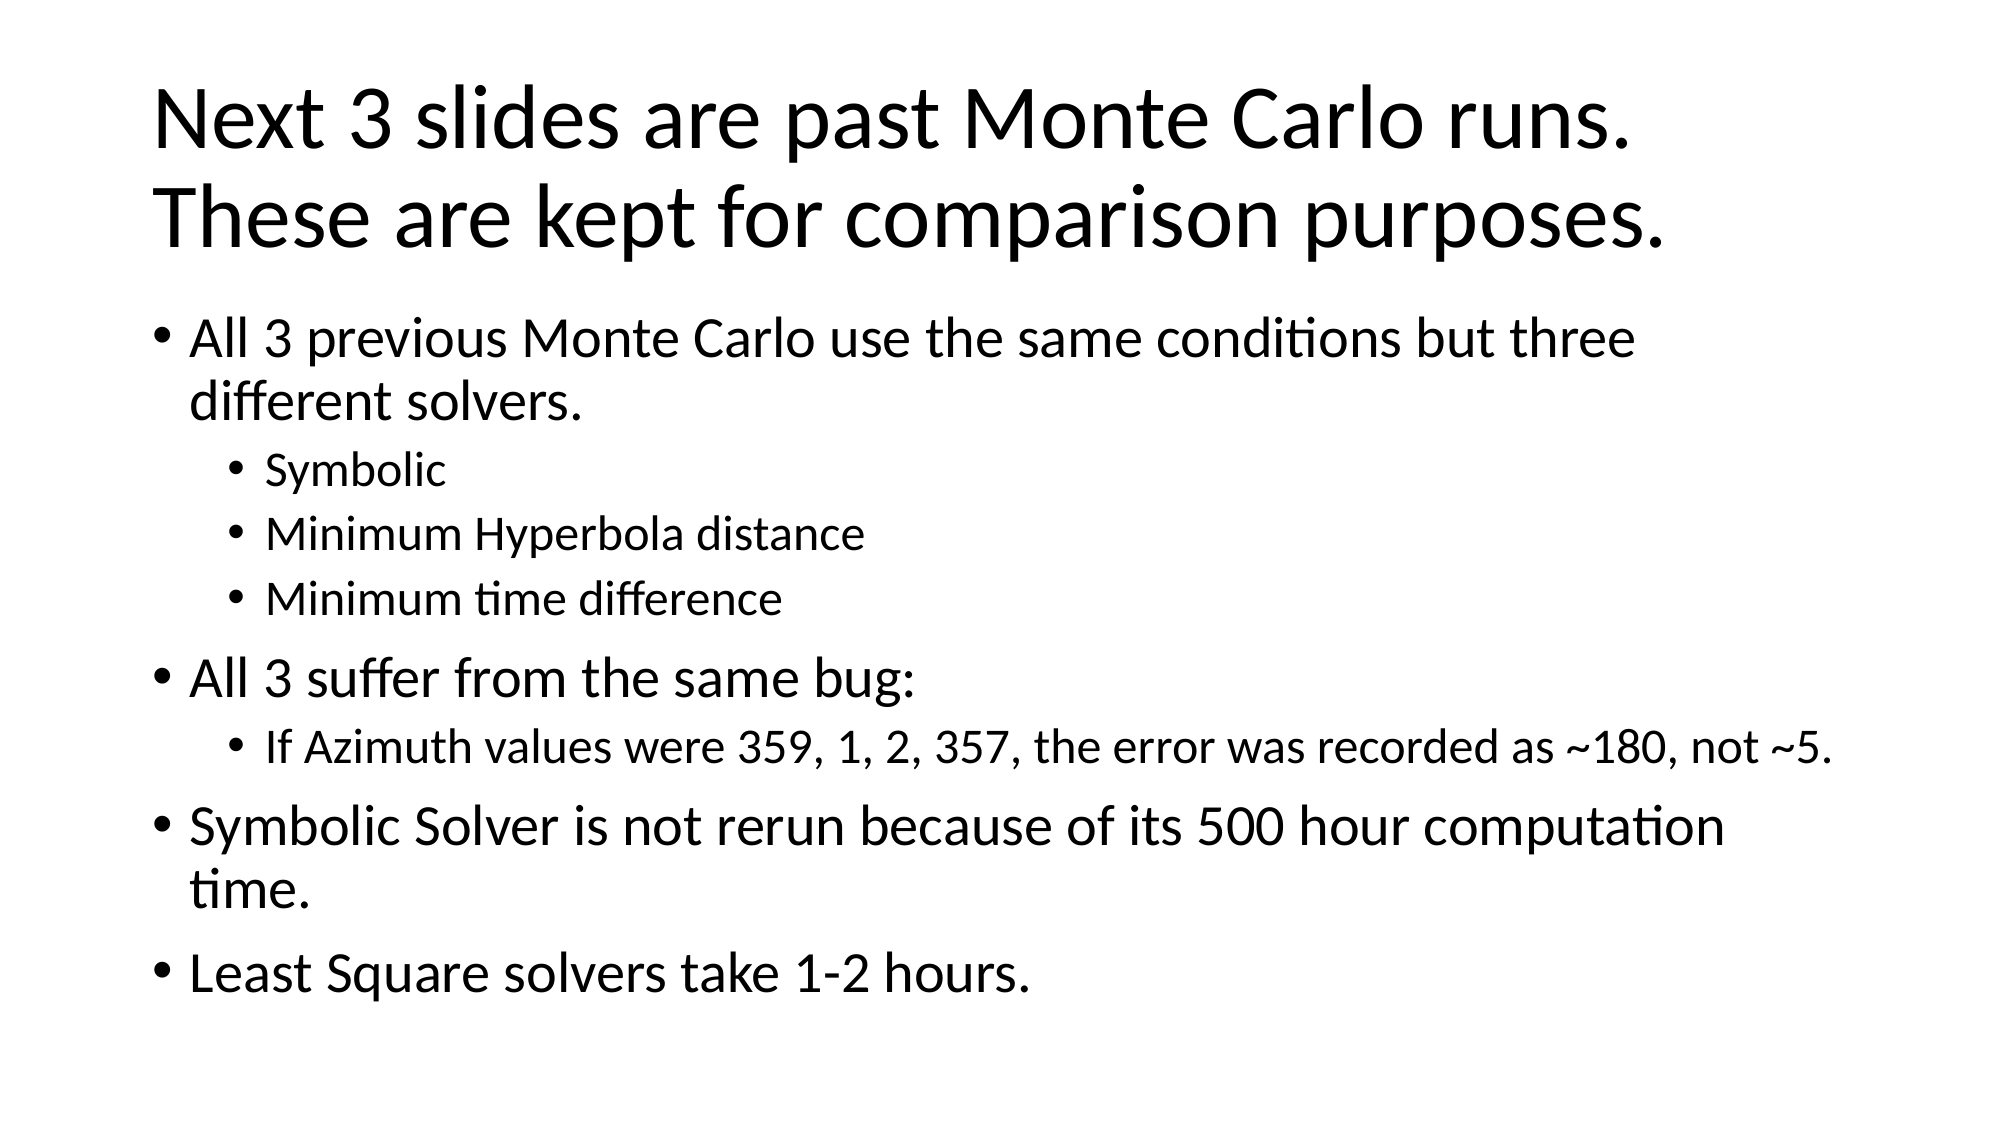

# Next 3 slides are past Monte Carlo runs. These are kept for comparison purposes.
All 3 previous Monte Carlo use the same conditions but three different solvers.
Symbolic
Minimum Hyperbola distance
Minimum time difference
All 3 suffer from the same bug:
If Azimuth values were 359, 1, 2, 357, the error was recorded as ~180, not ~5.
Symbolic Solver is not rerun because of its 500 hour computation time.
Least Square solvers take 1-2 hours.